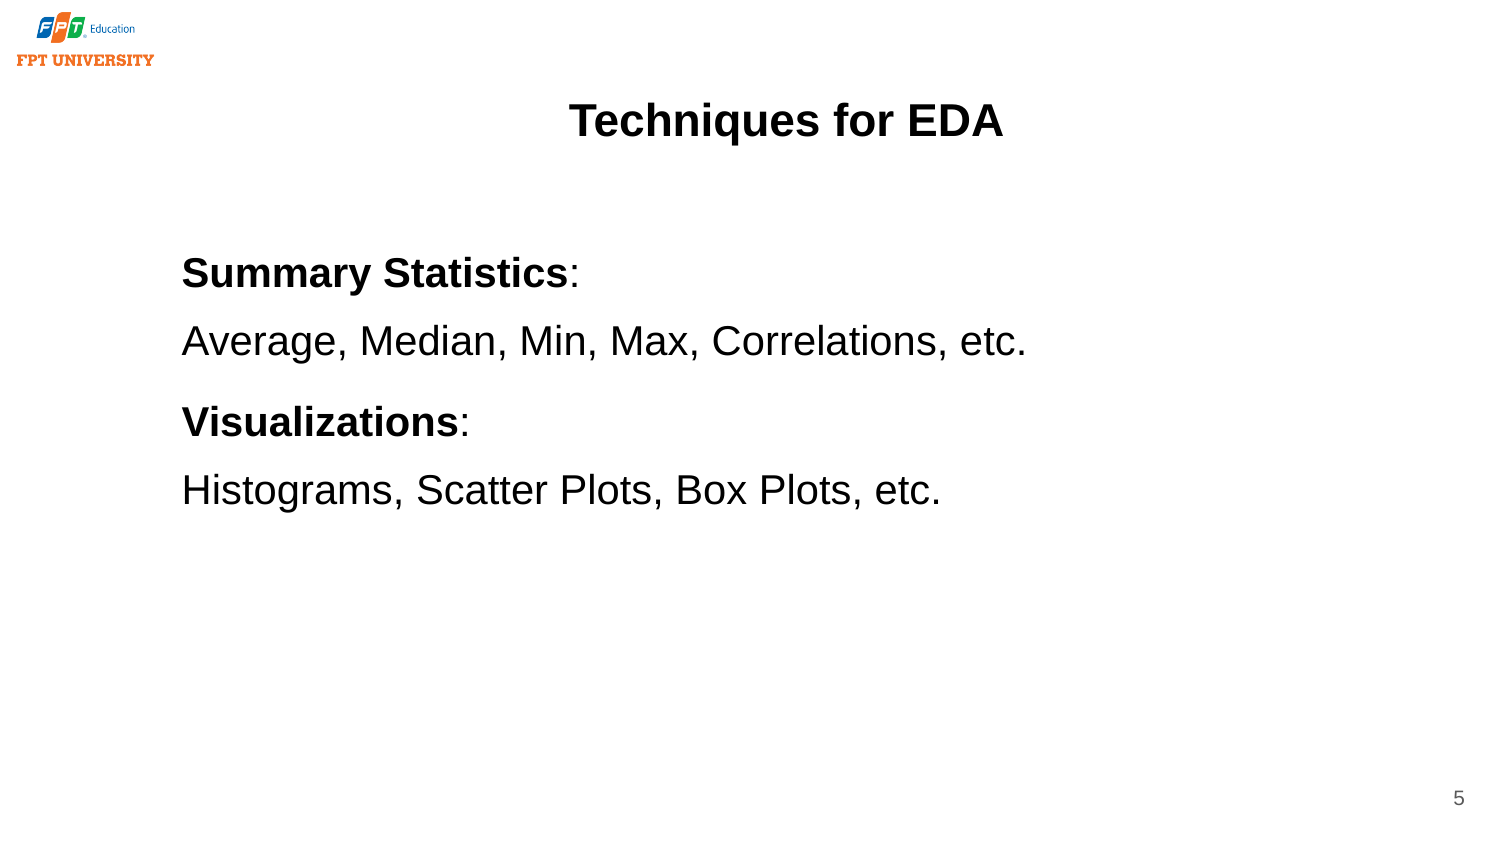

# Techniques for EDA

Summary Statistics:
Average, Median, Min, Max, Correlations, etc.

Visualizations:
Histograms, Scatter Plots, Box Plots, etc.
5